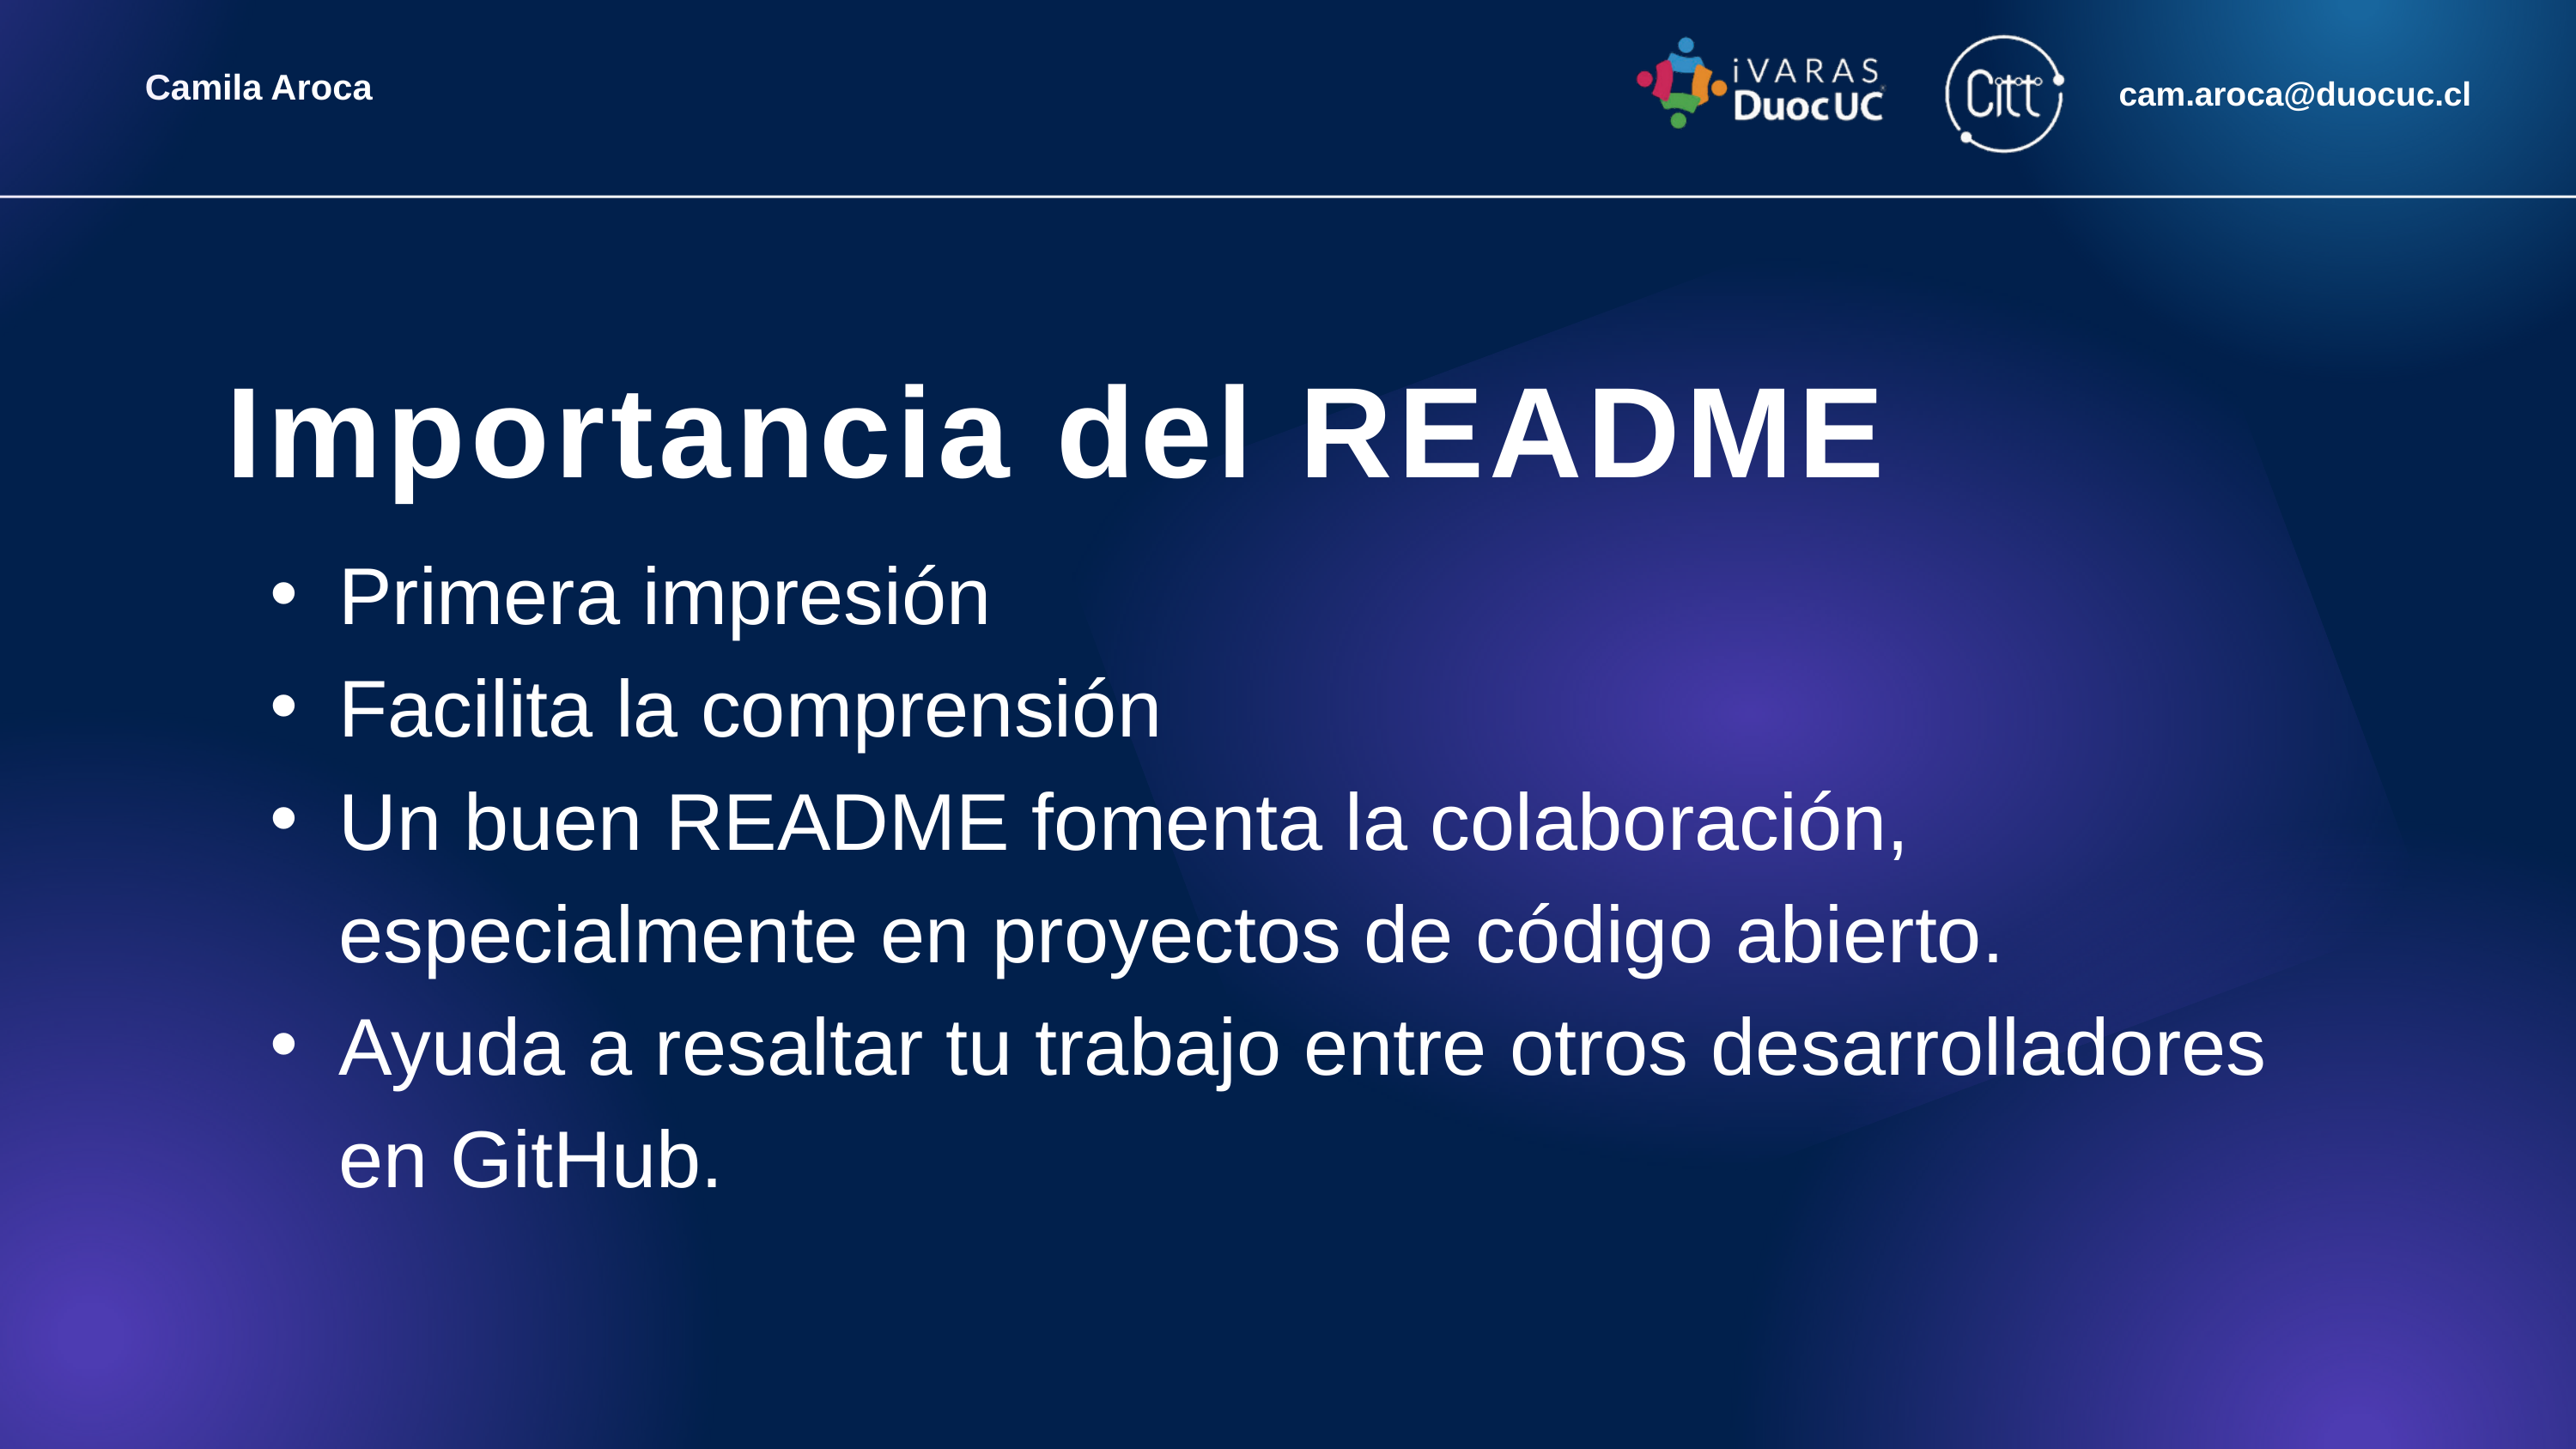

Camila Aroca
cam.aroca@duocuc.cl

Importancia del README
Primera impresión
Facilita la comprensión
Un buen README fomenta la colaboración, especialmente en proyectos de código abierto.
Ayuda a resaltar tu trabajo entre otros desarrolladores en GitHub.